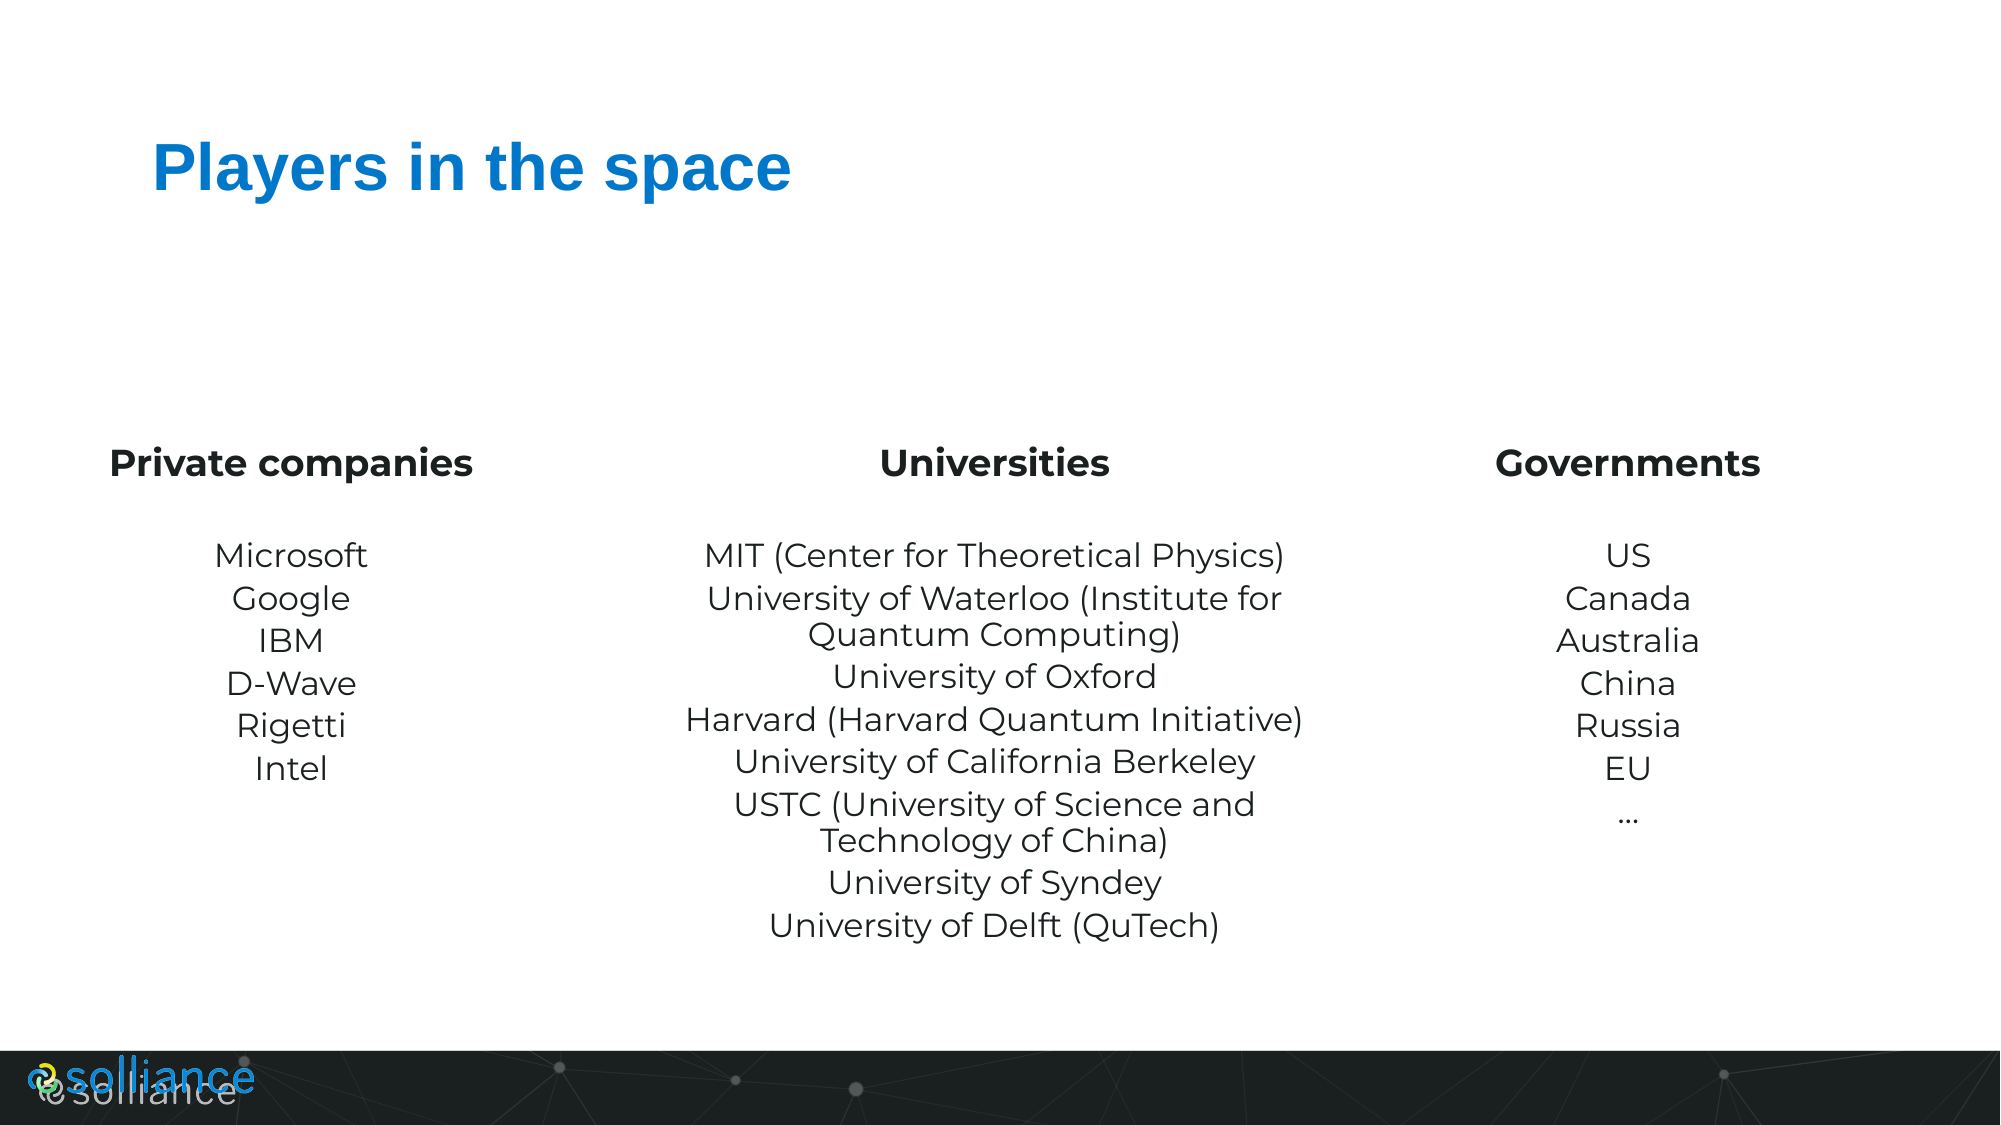

# Players in the space
Private companies

Microsoft
Google
IBM
D-Wave
Rigetti
Intel

Universities

MIT (Center for Theoretical Physics)
University of Waterloo (Institute for Quantum Computing)
University of Oxford
Harvard (Harvard Quantum Initiative)
University of California Berkeley
USTC (University of Science and Technology of China)
University of Syndey
University of Delft (QuTech)

Governments

US
Canada
Australia
China
Russia
EU
…